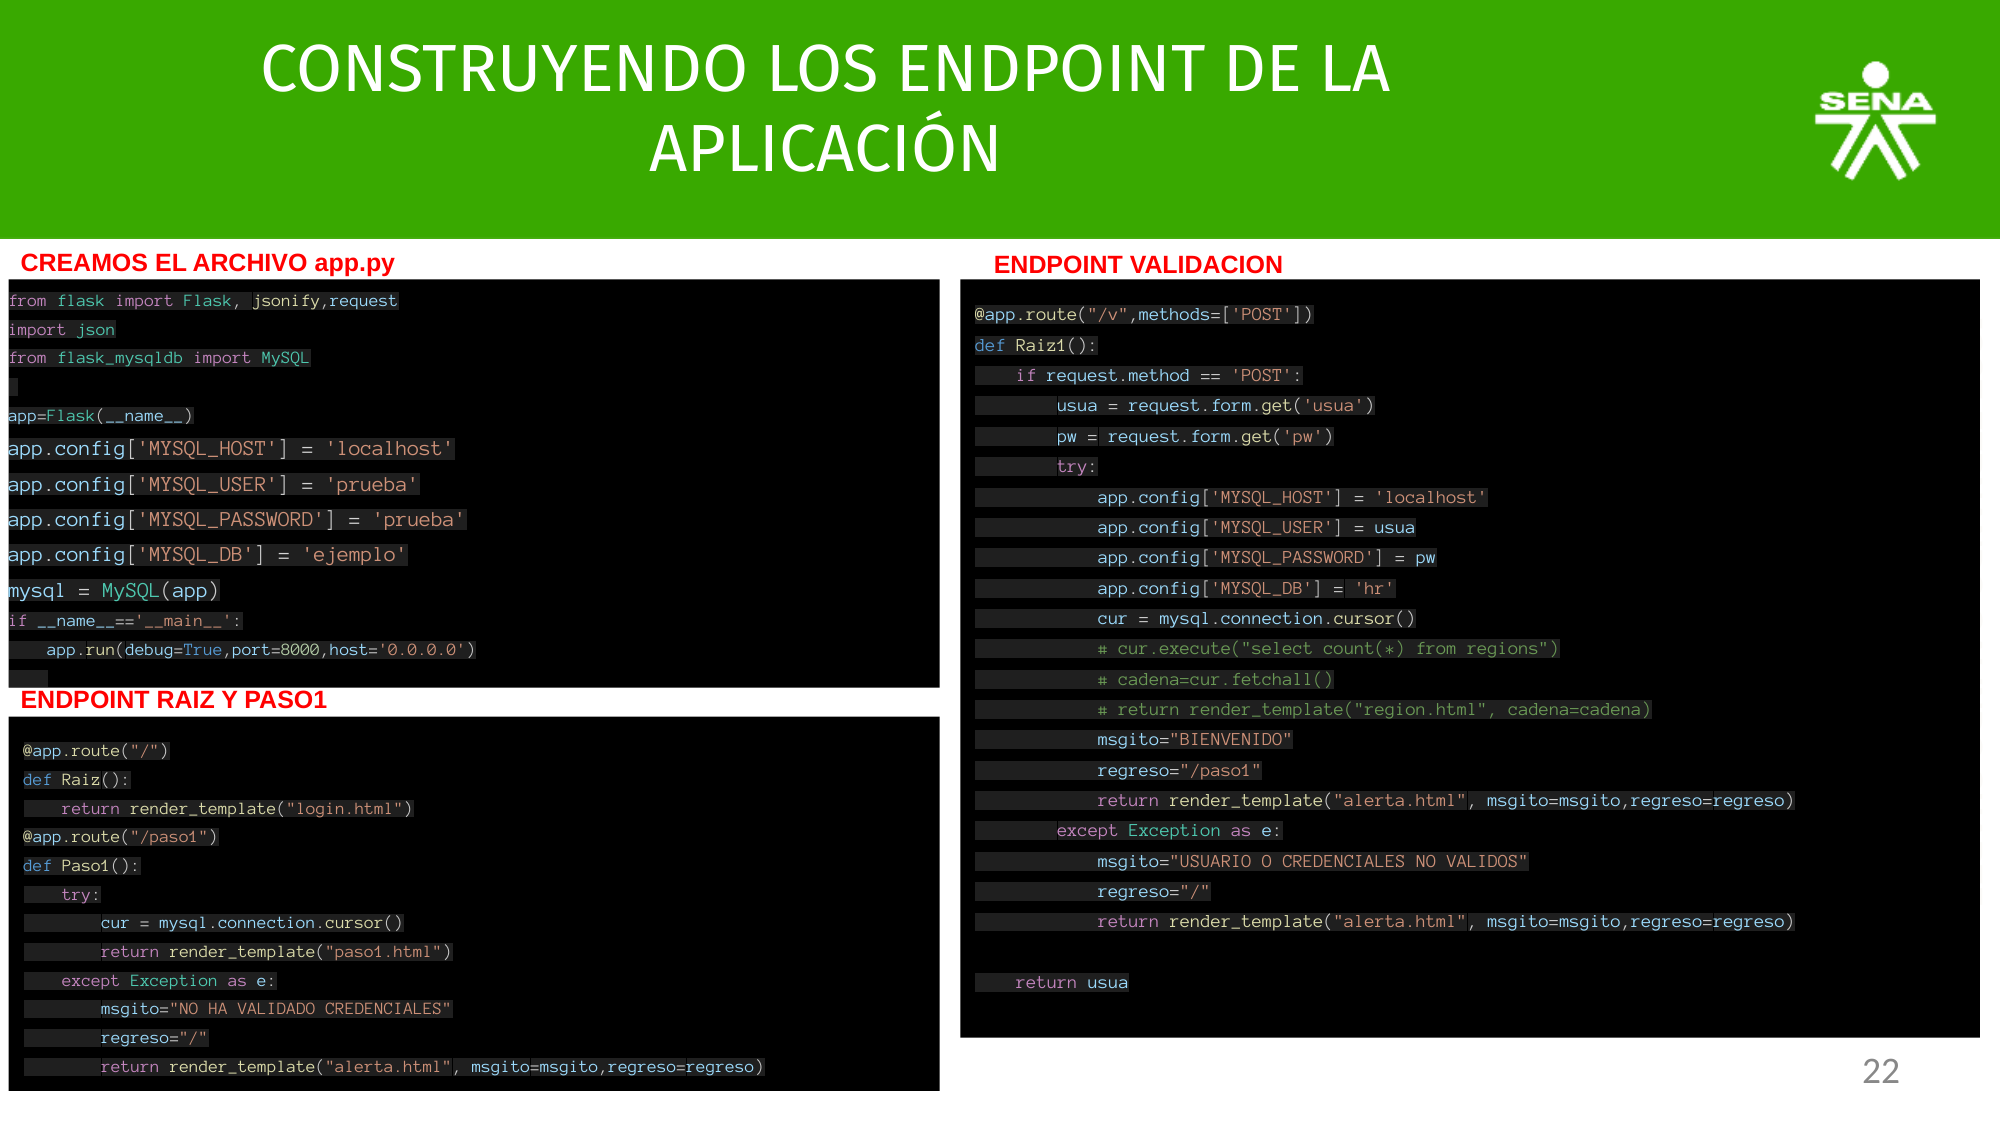

# CONSTRUYENDO LOS ENDPOINT DE LA APLICACIÓN
CREAMOS EL ARCHIVO app.py

ENDPOINT VALIDACION

from flask import Flask, jsonify,request
import json
from flask_mysqldb import MySQL

app=Flask(__name__)
app.config['MYSQL_HOST'] = 'localhost'
app.config['MYSQL_USER'] = 'prueba'
app.config['MYSQL_PASSWORD'] = 'prueba'
app.config['MYSQL_DB'] = 'ejemplo'
mysql = MySQL(app)
if __name__=='__main__':
    app.run(debug=True,port=8000,host='0.0.0.0')

@app.route("/v",methods=['POST'])
def Raiz1():
    if request.method == 'POST':
        usua = request.form.get('usua')
        pw = request.form.get('pw')
        try:
            app.config['MYSQL_HOST'] = 'localhost'
            app.config['MYSQL_USER'] = usua
            app.config['MYSQL_PASSWORD'] = pw
            app.config['MYSQL_DB'] = 'hr'
            cur = mysql.connection.cursor()
            # cur.execute("select count(*) from regions")
            # cadena=cur.fetchall()
            # return render_template("region.html", cadena=cadena)
            msgito="BIENVENIDO"
            regreso="/paso1"
            return render_template("alerta.html", msgito=msgito,regreso=regreso)
        except Exception as e:
            msgito="USUARIO O CREDENCIALES NO VALIDOS"
            regreso="/"
            return render_template("alerta.html", msgito=msgito,regreso=regreso)

    return usua

ENDPOINT RAIZ Y PASO1

@app.route("/")
def Raiz():
    return render_template("login.html")
@app.route("/paso1")
def Paso1():
    try:
        cur = mysql.connection.cursor()
        return render_template("paso1.html")
    except Exception as e:
        msgito="NO HA VALIDADO CREDENCIALES"
        regreso="/"
        return render_template("alerta.html", msgito=msgito,regreso=regreso)
22